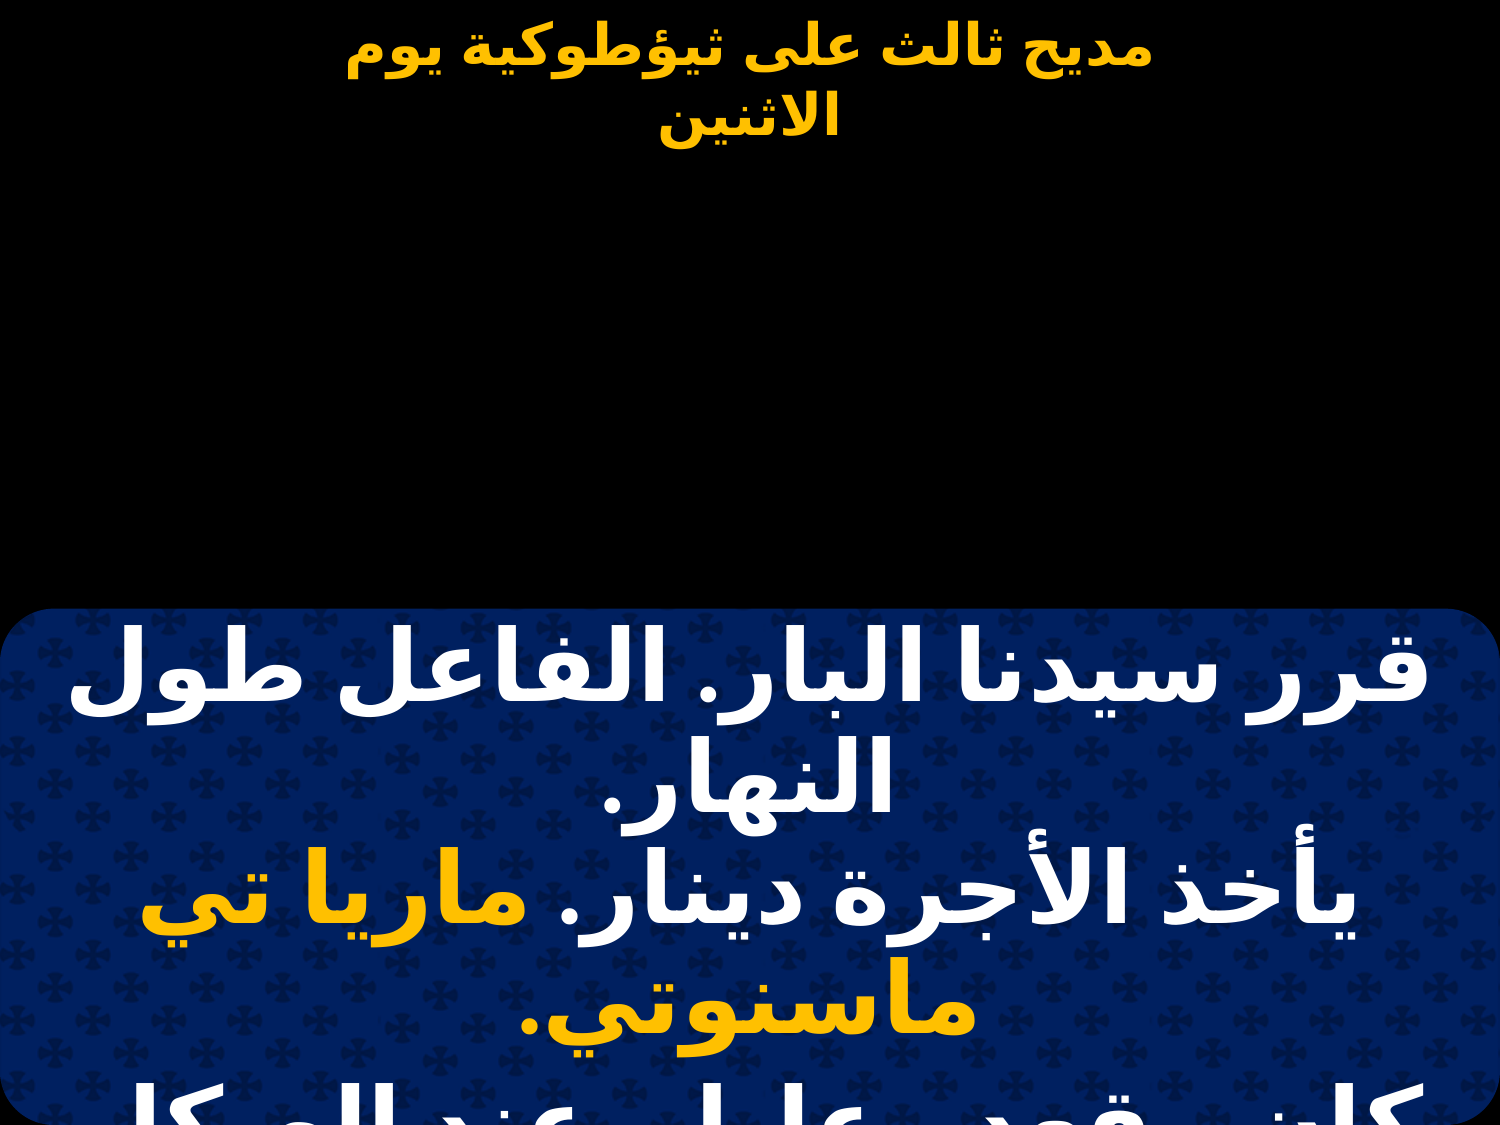

#
| قرر سيدنا البار. الفاعل طول النهار. يأخذ الأجرة دينار. ماريا تي ماسنوتي. |
| --- |
| كان مقعد وعليل. عند الهيكل الجميل. شفاه تلاميذ عمانوئيل. ماريا تي ماسنوتي. |